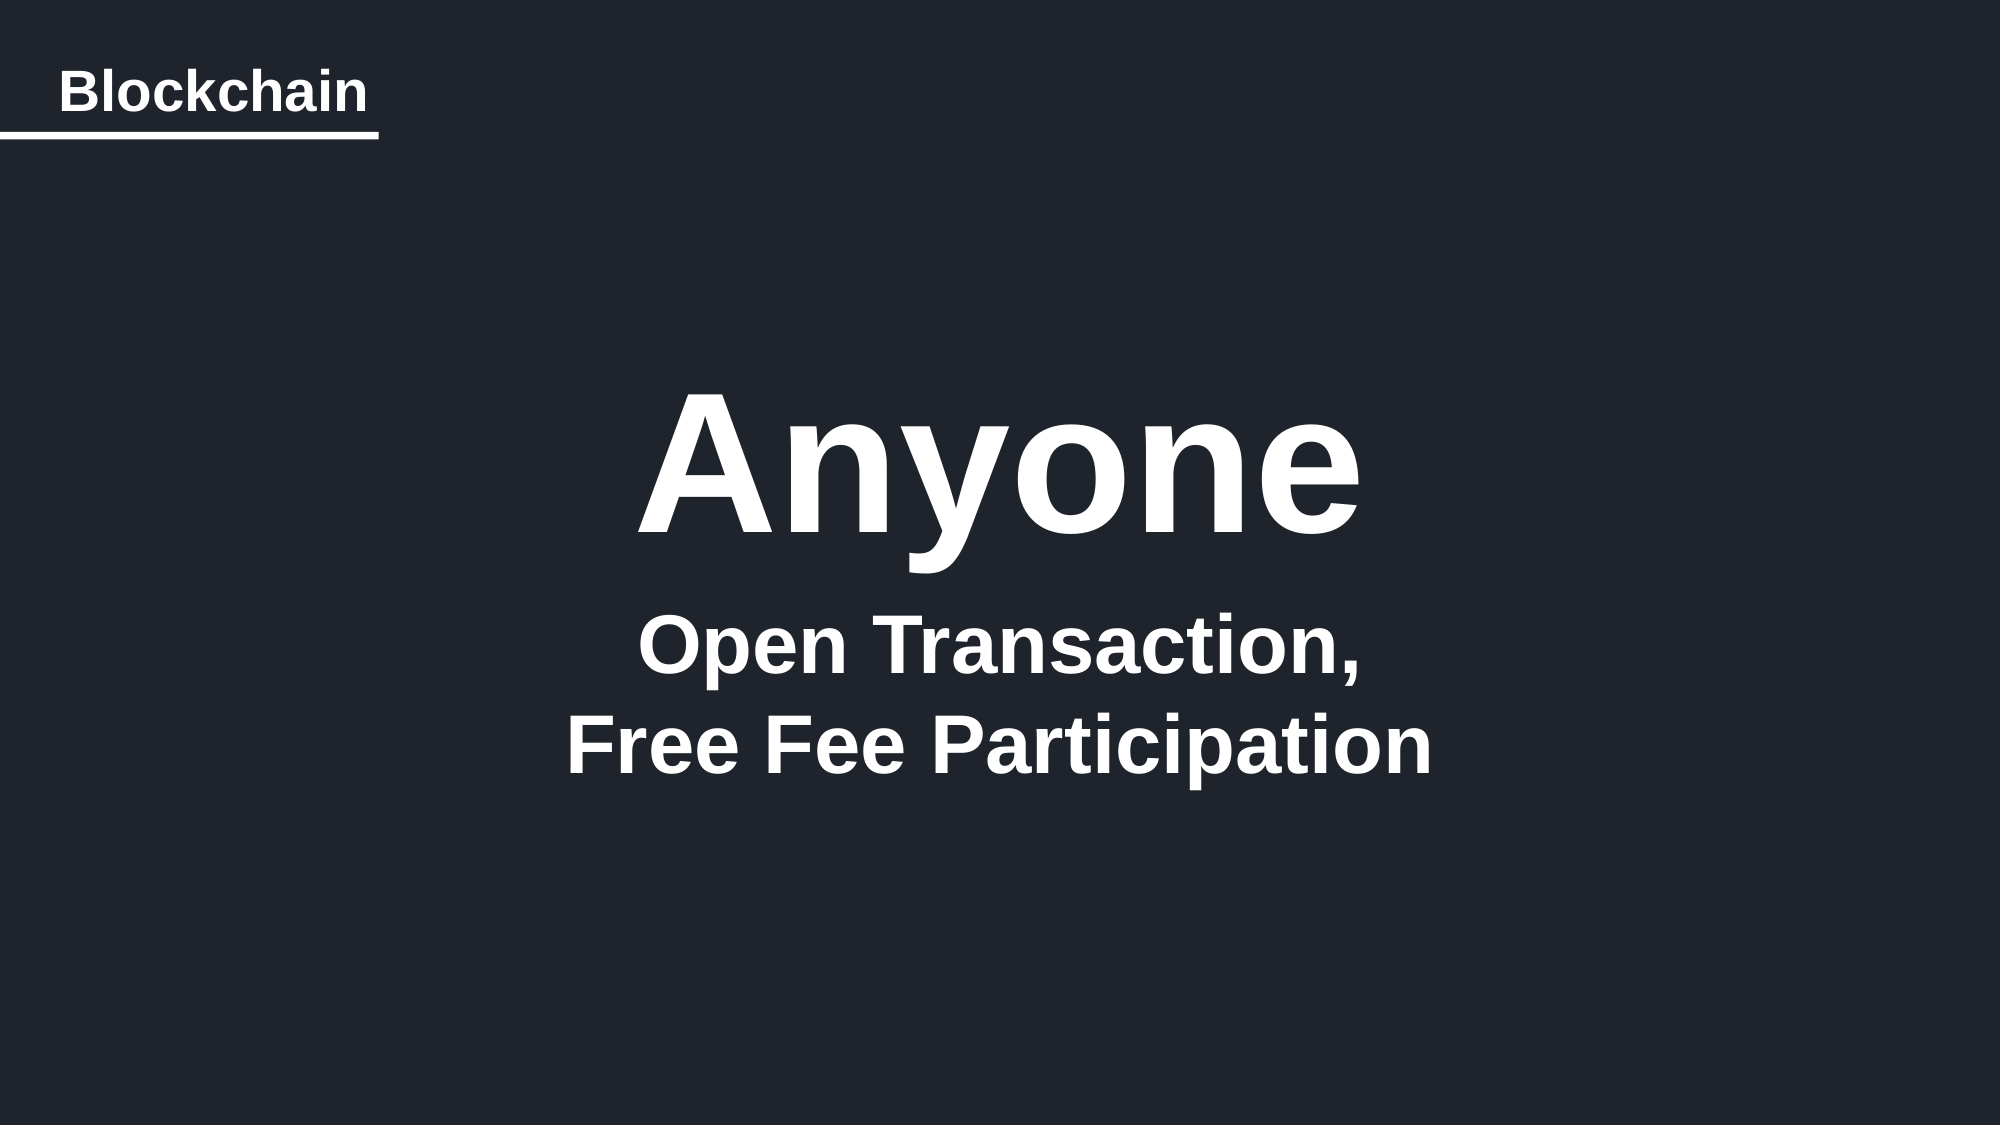

Blockchain
Anyone
Open Transaction,
Free Fee Participation